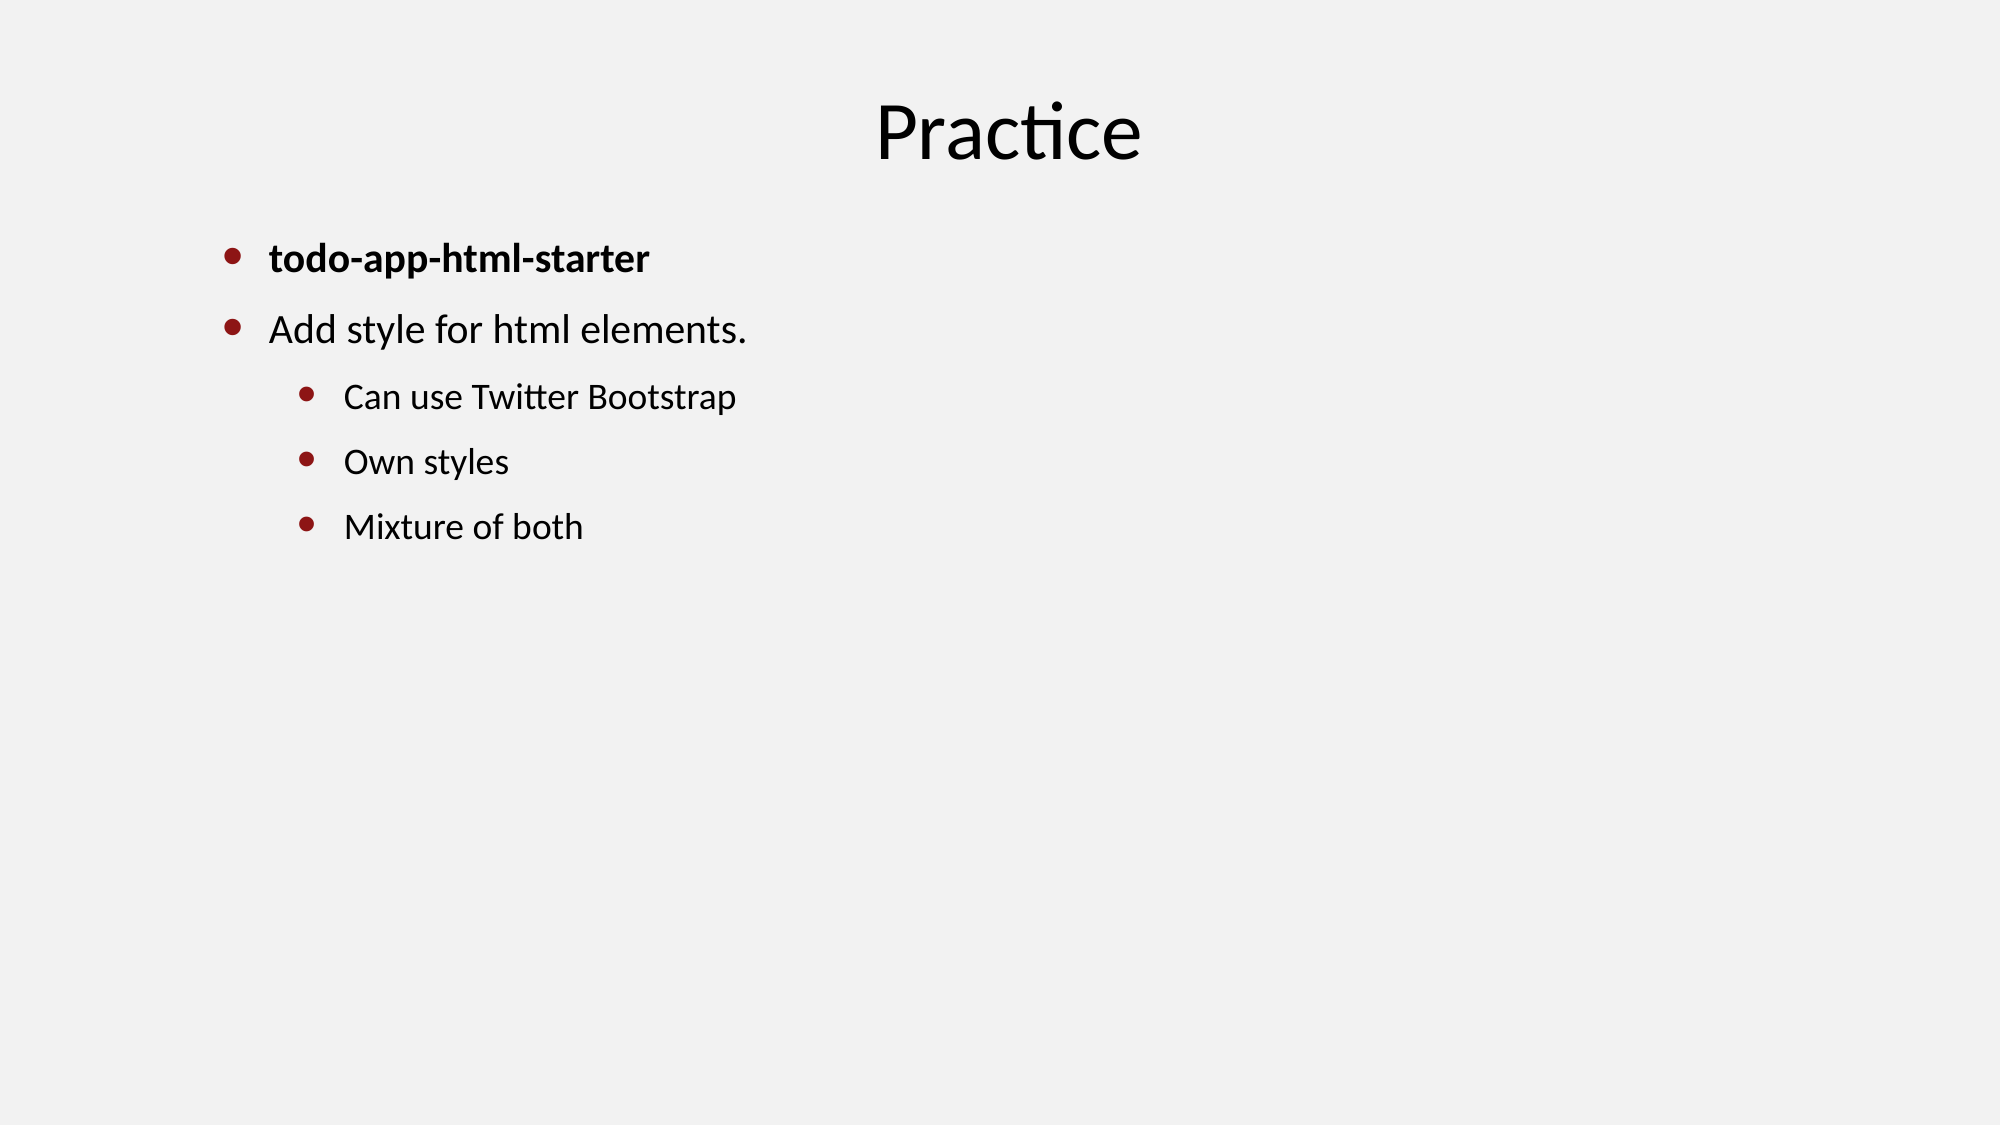

# Practice
todo-app-html-starter
Add style for html elements.
Can use Twitter Bootstrap
Own styles
Mixture of both